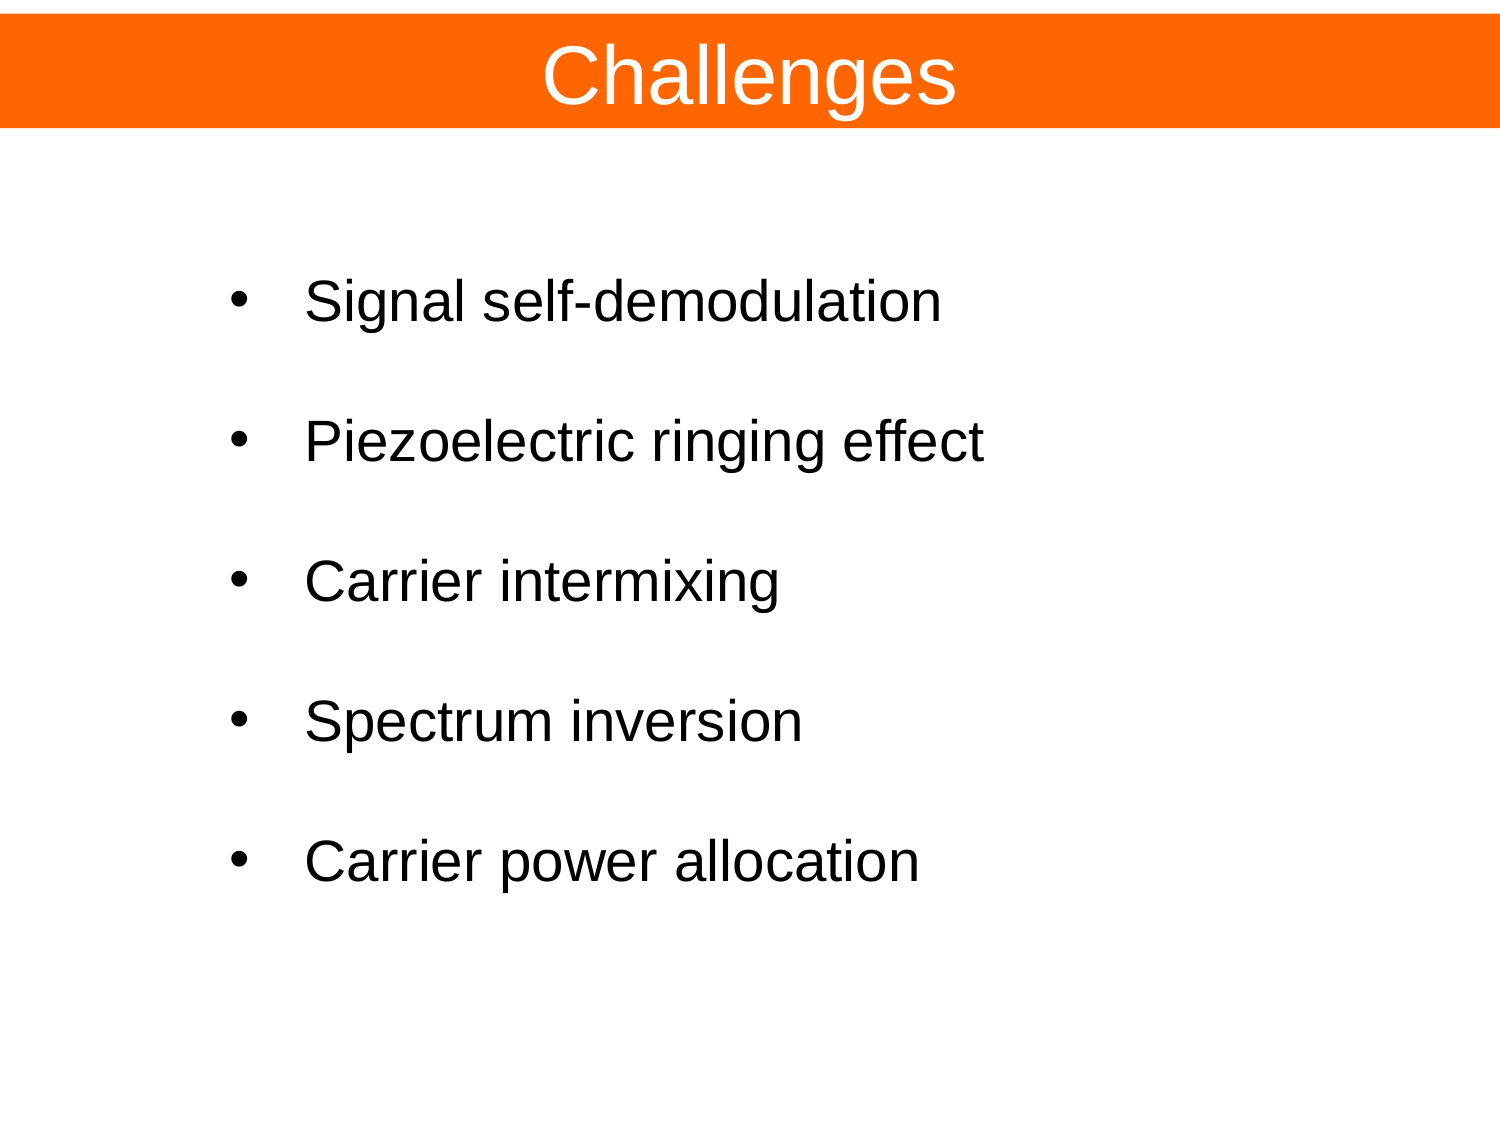

Challenges
Signal self-demodulation

Piezoelectric ringing effect

Carrier intermixing

Spectrum inversion

Carrier power allocation